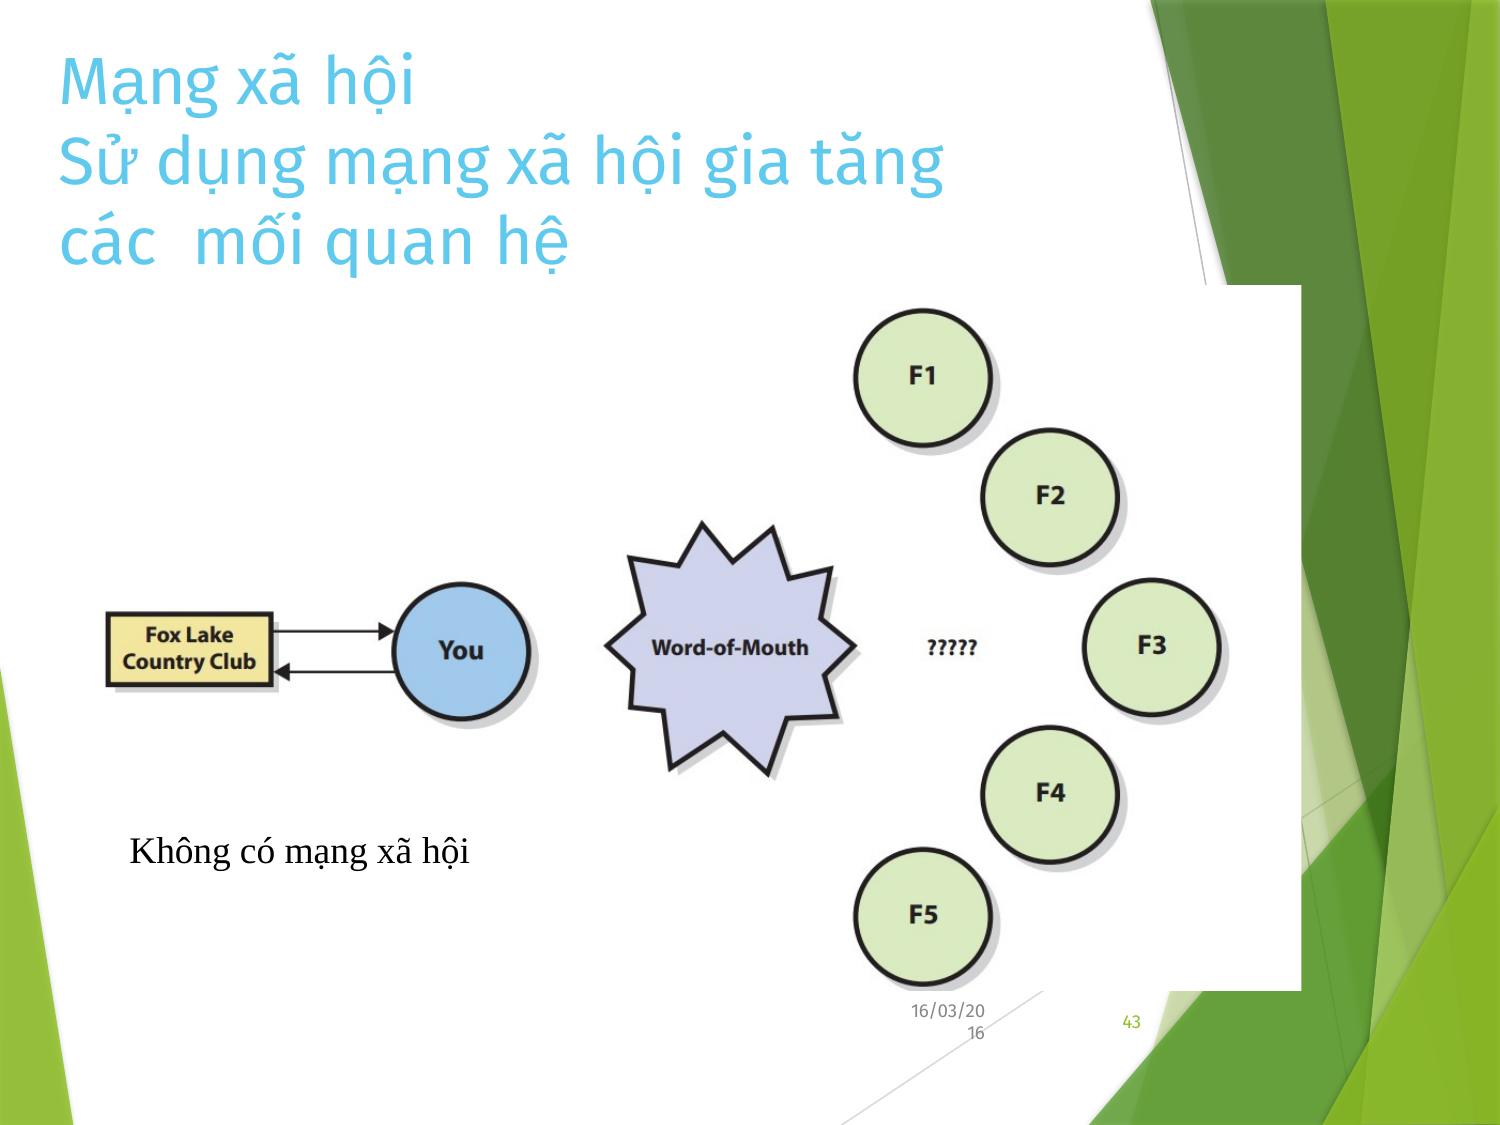

# Mạng xã hội
Sử dụng mạng xã hội gia tăng các  mối quan hệ

Không có mạng xã hội
43
16/03/20
16